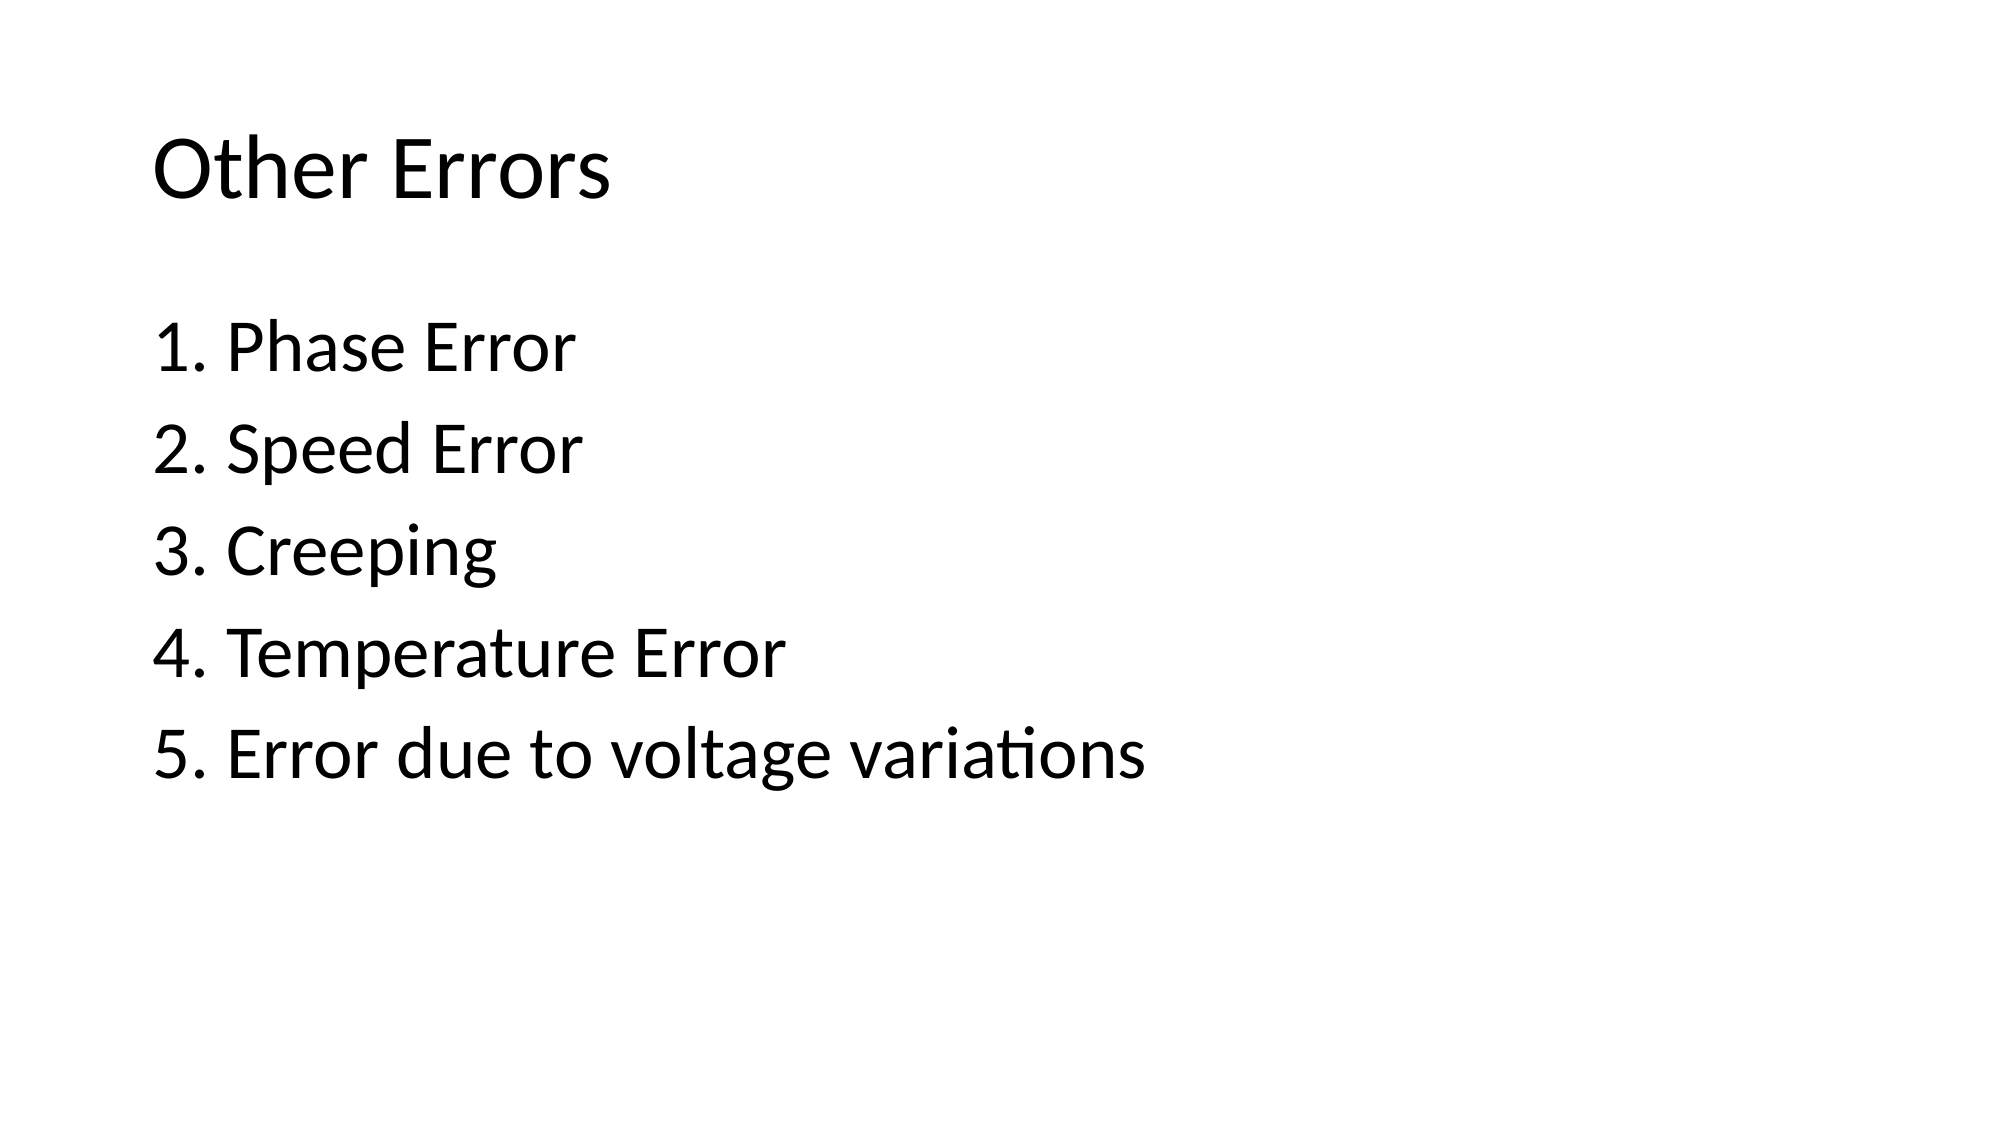

# Other Errors
1. Phase Error
2. Speed Error
3. Creeping
4. Temperature Error
5. Error due to voltage variations